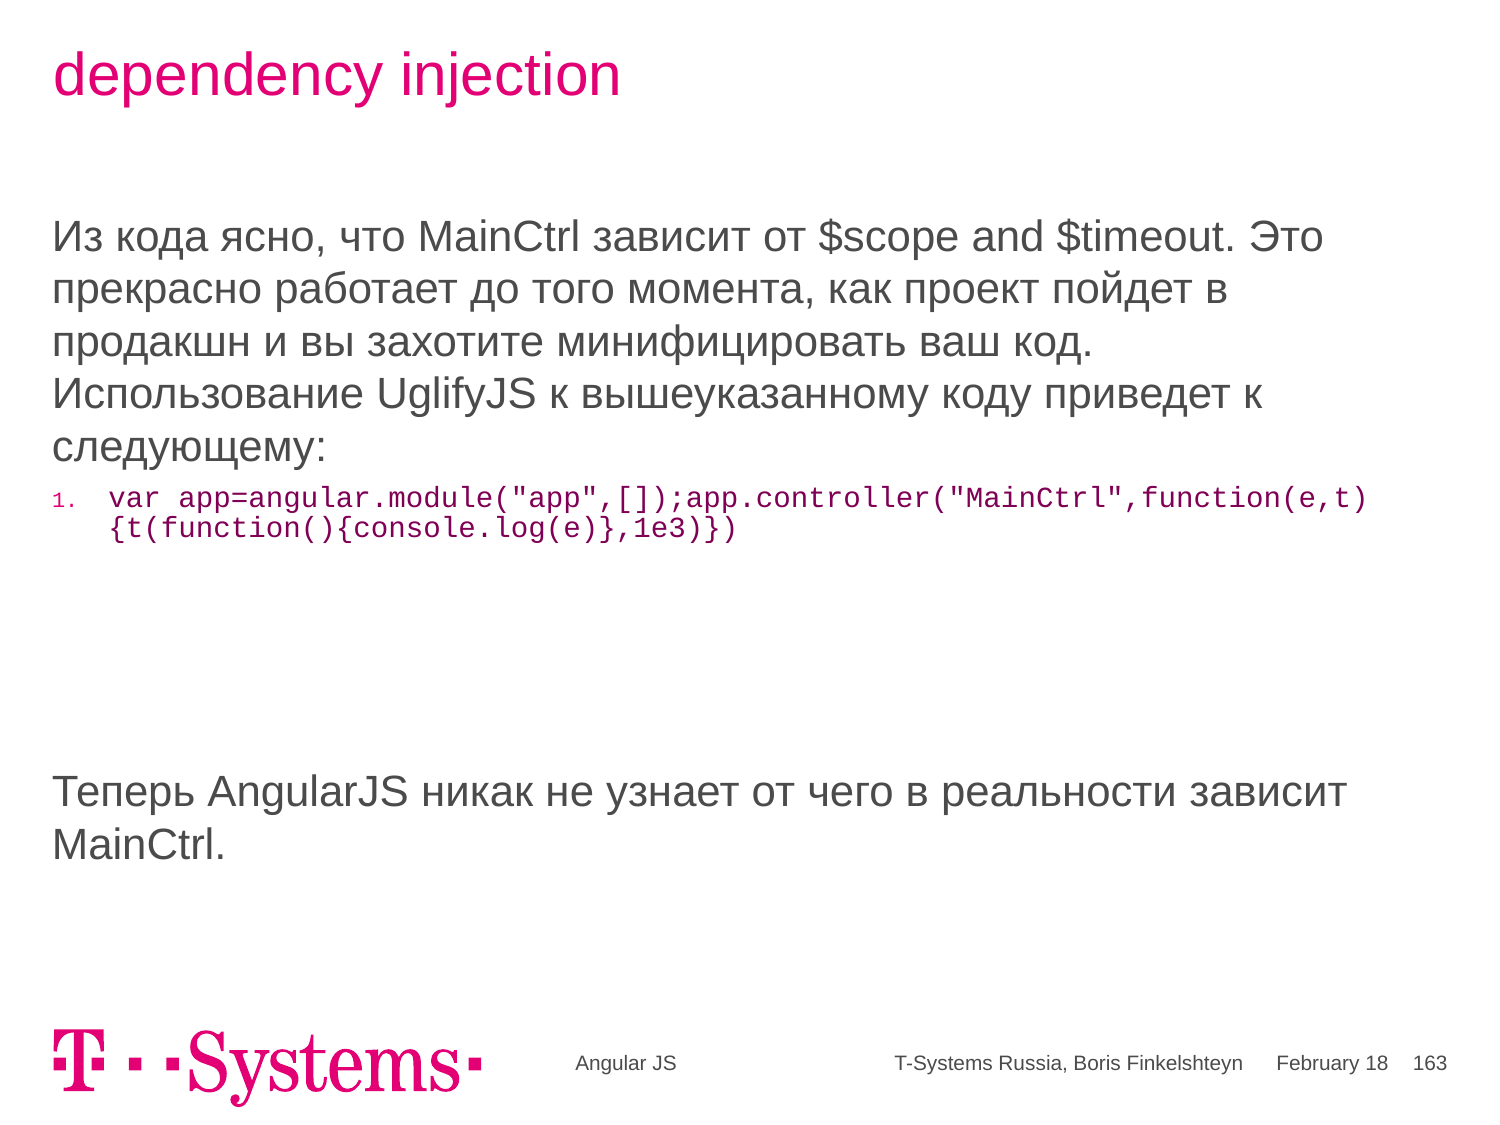

# dependency injection
Из кода ясно, что MainCtrl зависит от $scope and $timeout. Это прекрасно работает до того момента, как проект пойдет в продакшн и вы захотите минифицировать ваш код. Использование UglifyJS к вышеуказанному коду приведет к следующему:
| var app=angular.module("app",[]);app.controller("MainCtrl",function(e,t){t(function(){console.log(e)},1e3)}) |
| --- |
Теперь AngularJS никак не узнает от чего в реальности зависит MainCtrl.
Angular JS                                      T-Systems Russia, Boris Finkelshteyn
February 18
163